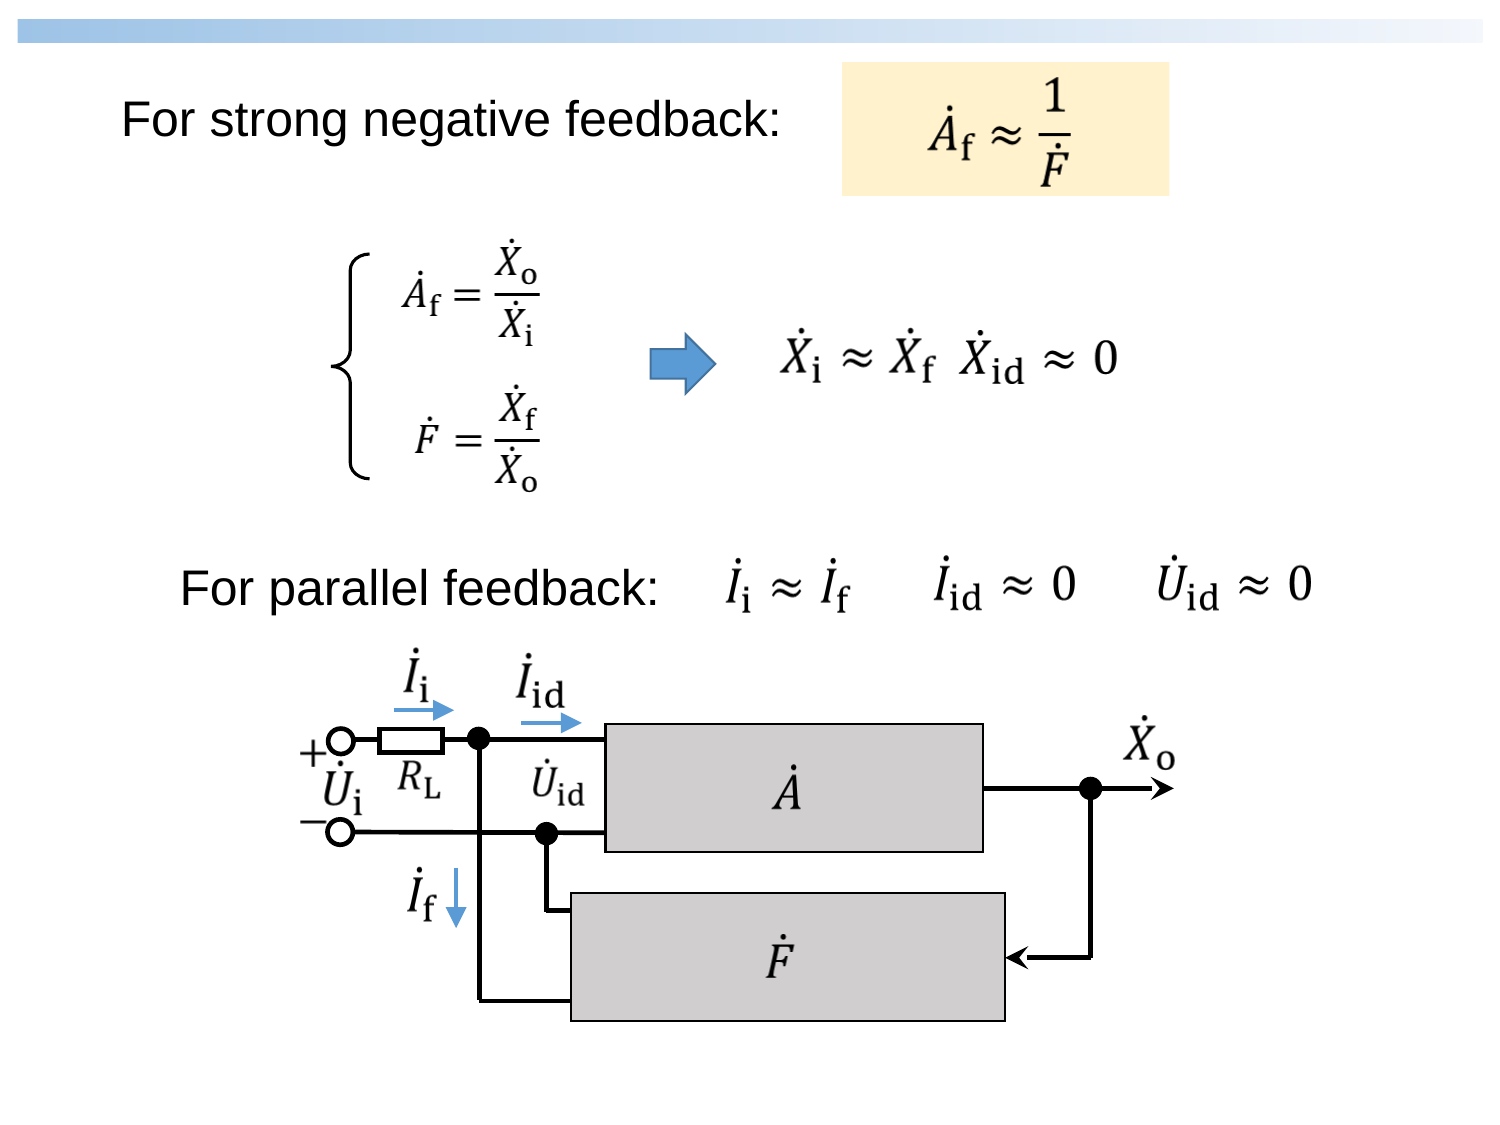

For strong negative feedback:

For parallel feedback: